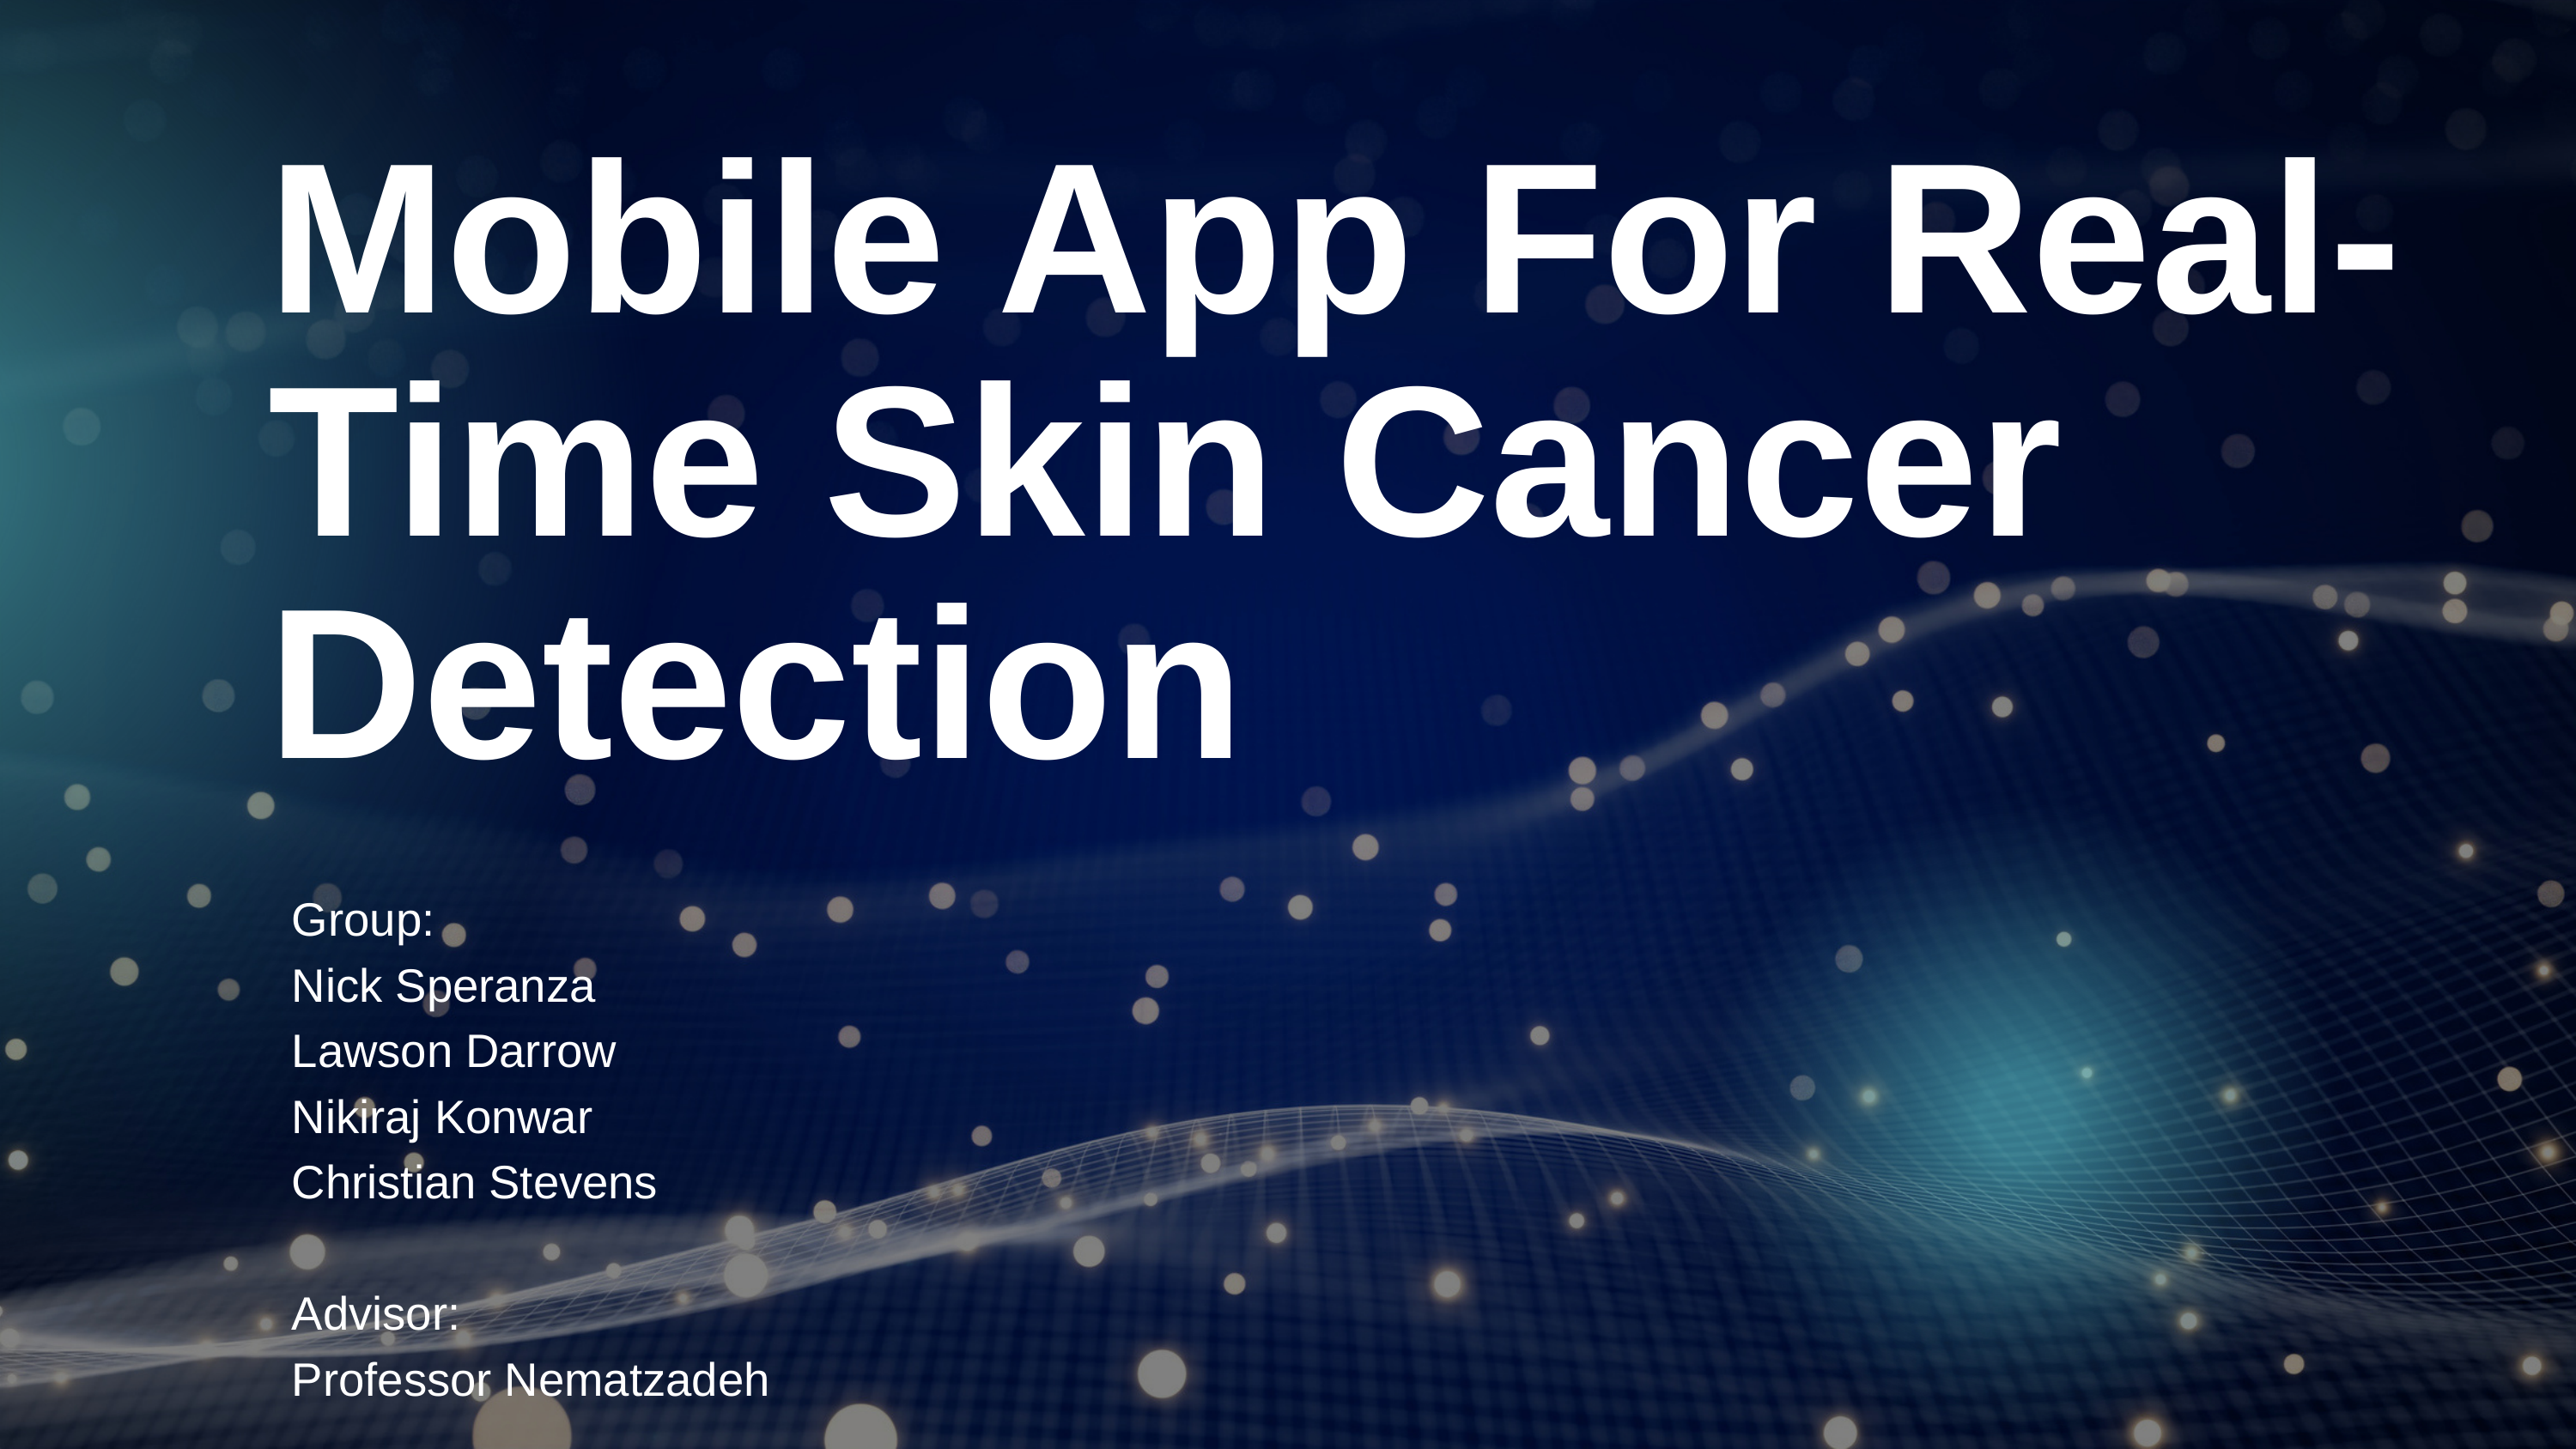

Mobile App For Real-Time Skin Cancer Detection

Group:
Nick Speranza
Lawson Darrow
Nikiraj Konwar
Christian Stevens

Advisor:
Professor Nematzadeh